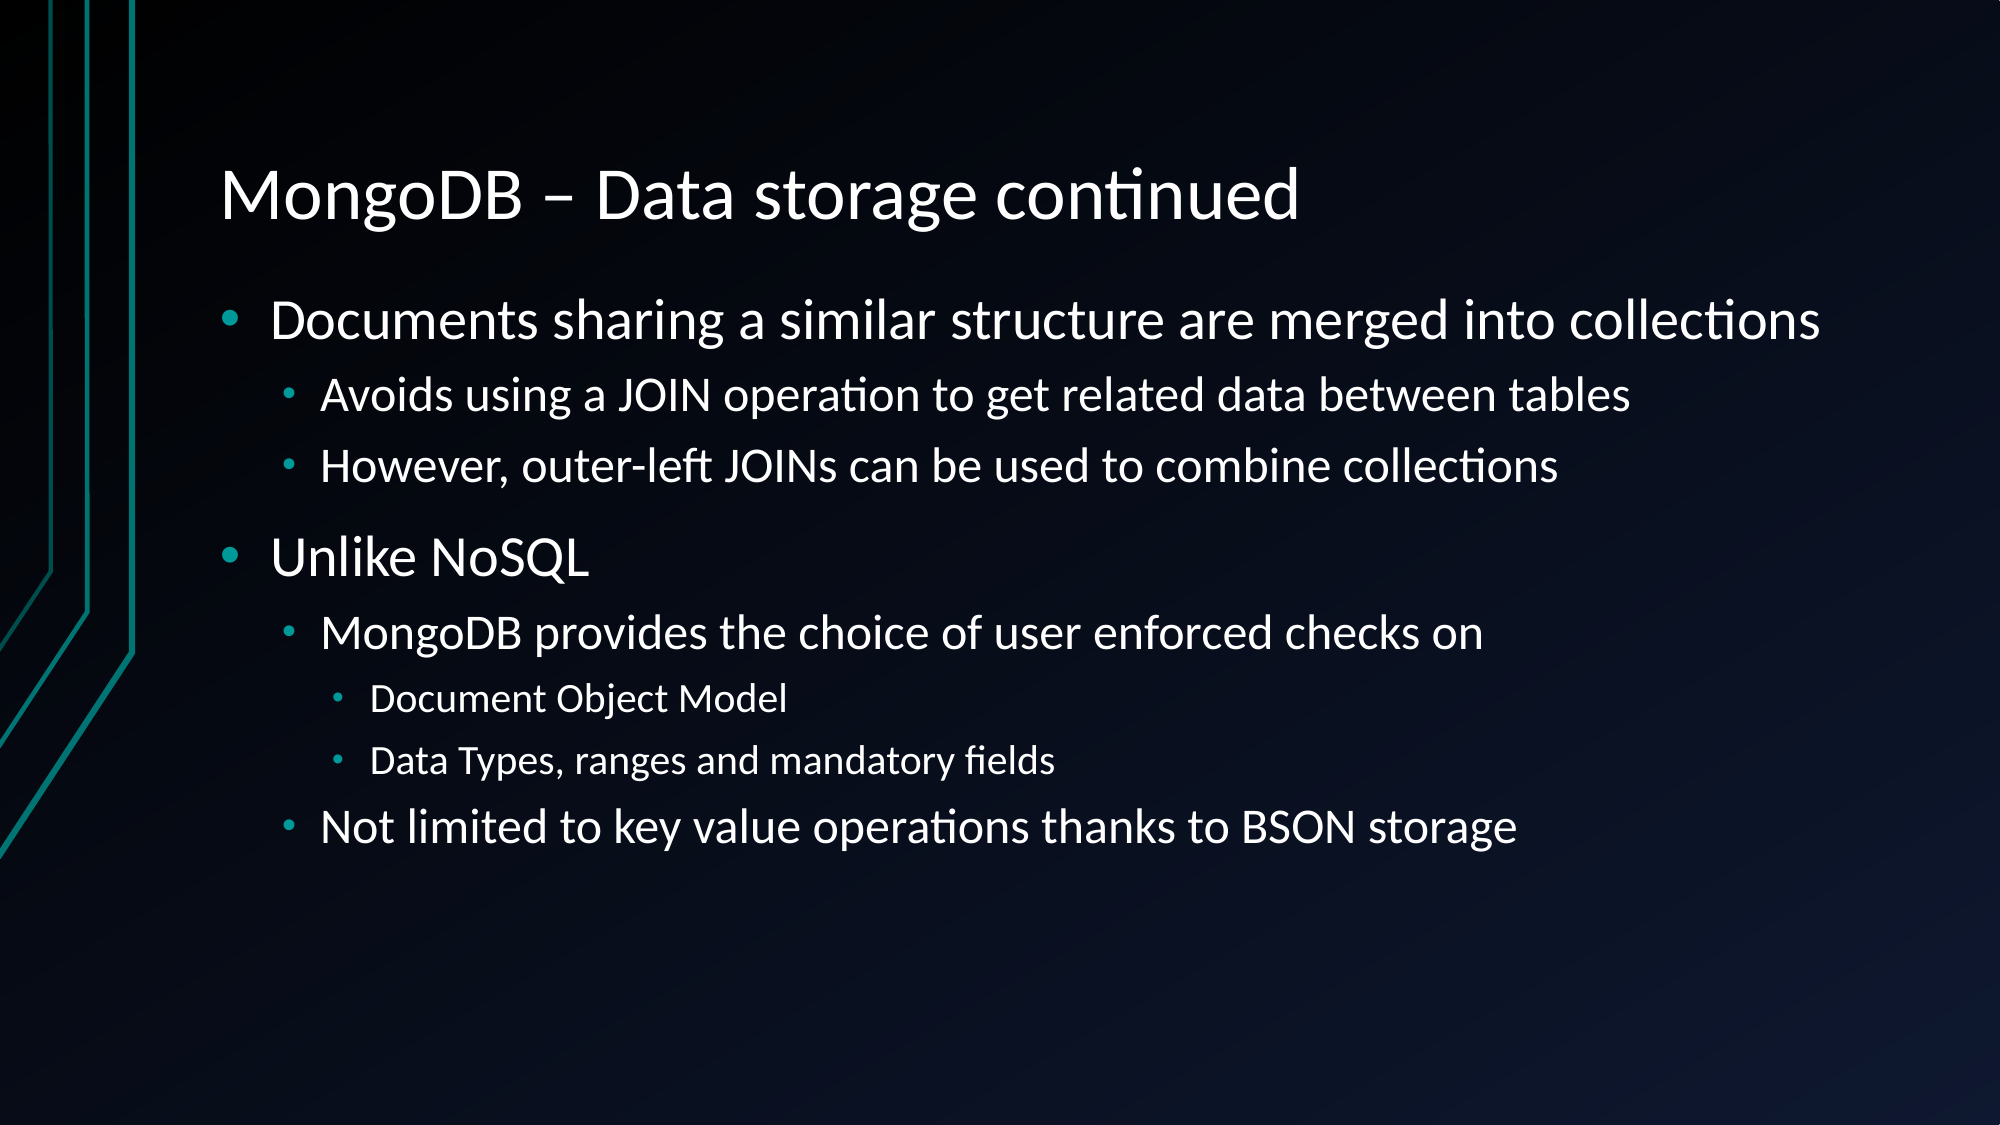

# MongoDB – Data storage continued
Documents sharing a similar structure are merged into collections
Avoids using a JOIN operation to get related data between tables
However, outer-left JOINs can be used to combine collections
Unlike NoSQL
MongoDB provides the choice of user enforced checks on
Document Object Model
Data Types, ranges and mandatory fields
Not limited to key value operations thanks to BSON storage